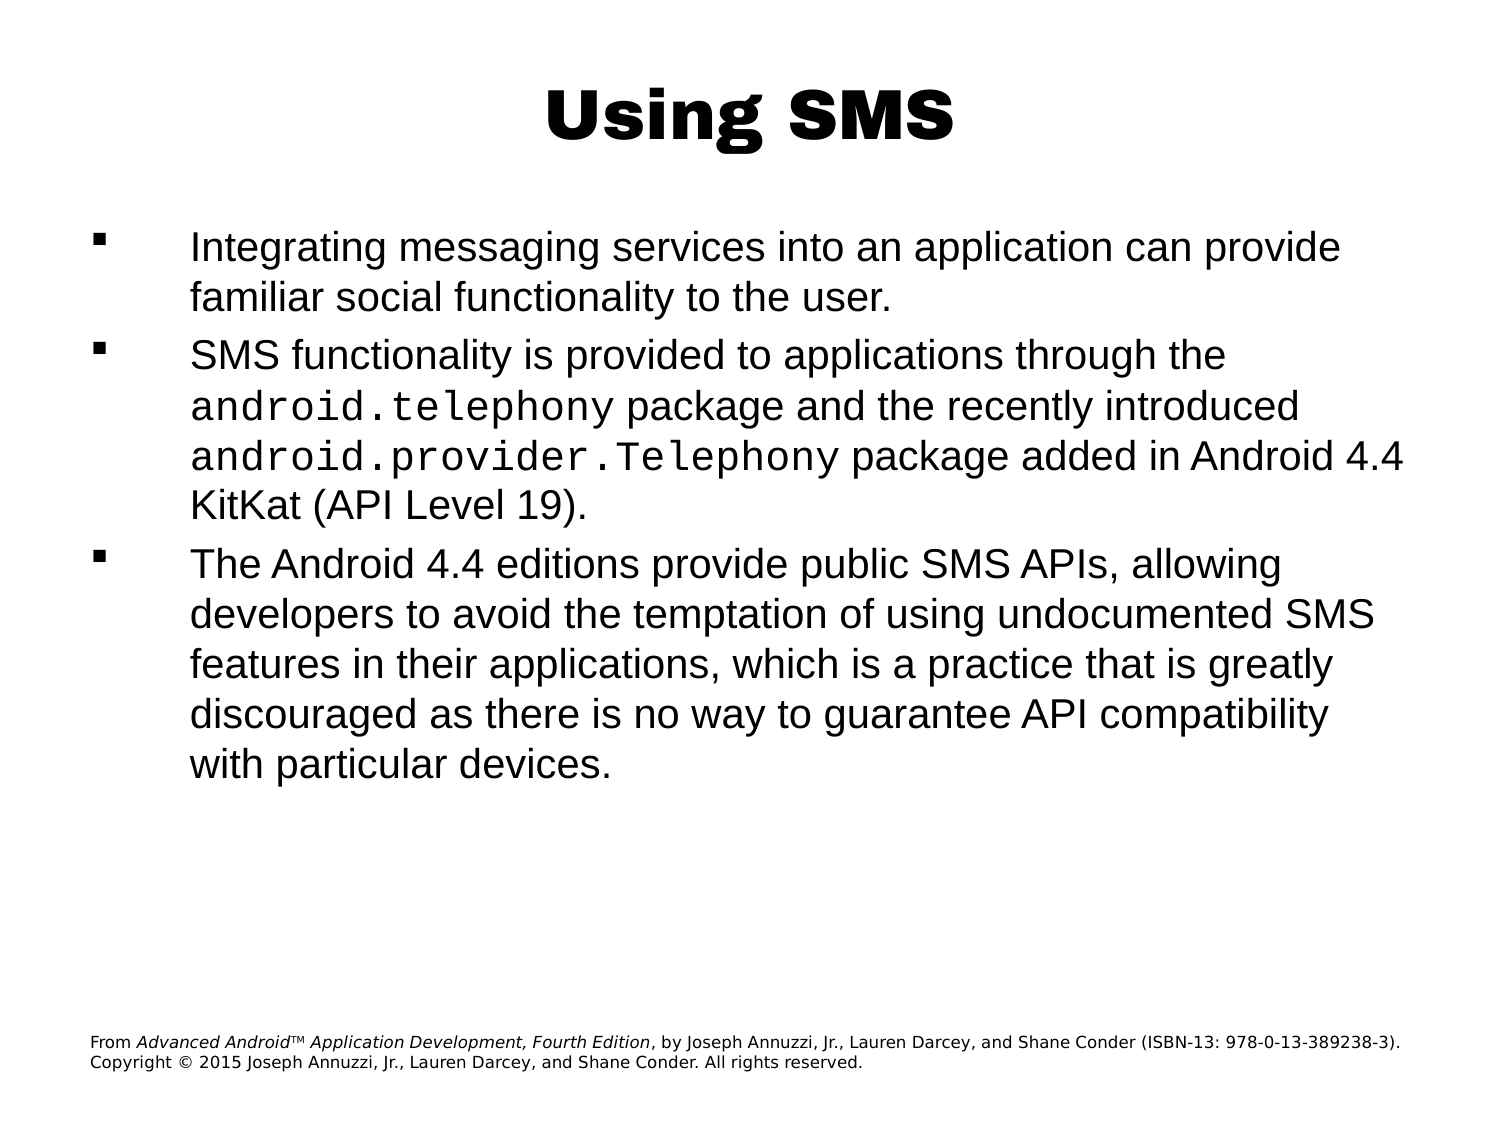

# Using SMS
Integrating messaging services into an application can provide familiar social functionality to the user.
SMS functionality is provided to applications through the android.telephony package and the recently introduced android.provider.Telephony package added in Android 4.4 KitKat (API Level 19).
The Android 4.4 editions provide public SMS APIs, allowing developers to avoid the temptation of using undocumented SMS features in their applications, which is a practice that is greatly discouraged as there is no way to guarantee API compatibility with particular devices.
From Advanced AndroidTM Application Development, Fourth Edition, by Joseph Annuzzi, Jr., Lauren Darcey, and Shane Conder (ISBN-13: 978-0-13-389238-3). Copyright © 2015 Joseph Annuzzi, Jr., Lauren Darcey, and Shane Conder. All rights reserved.